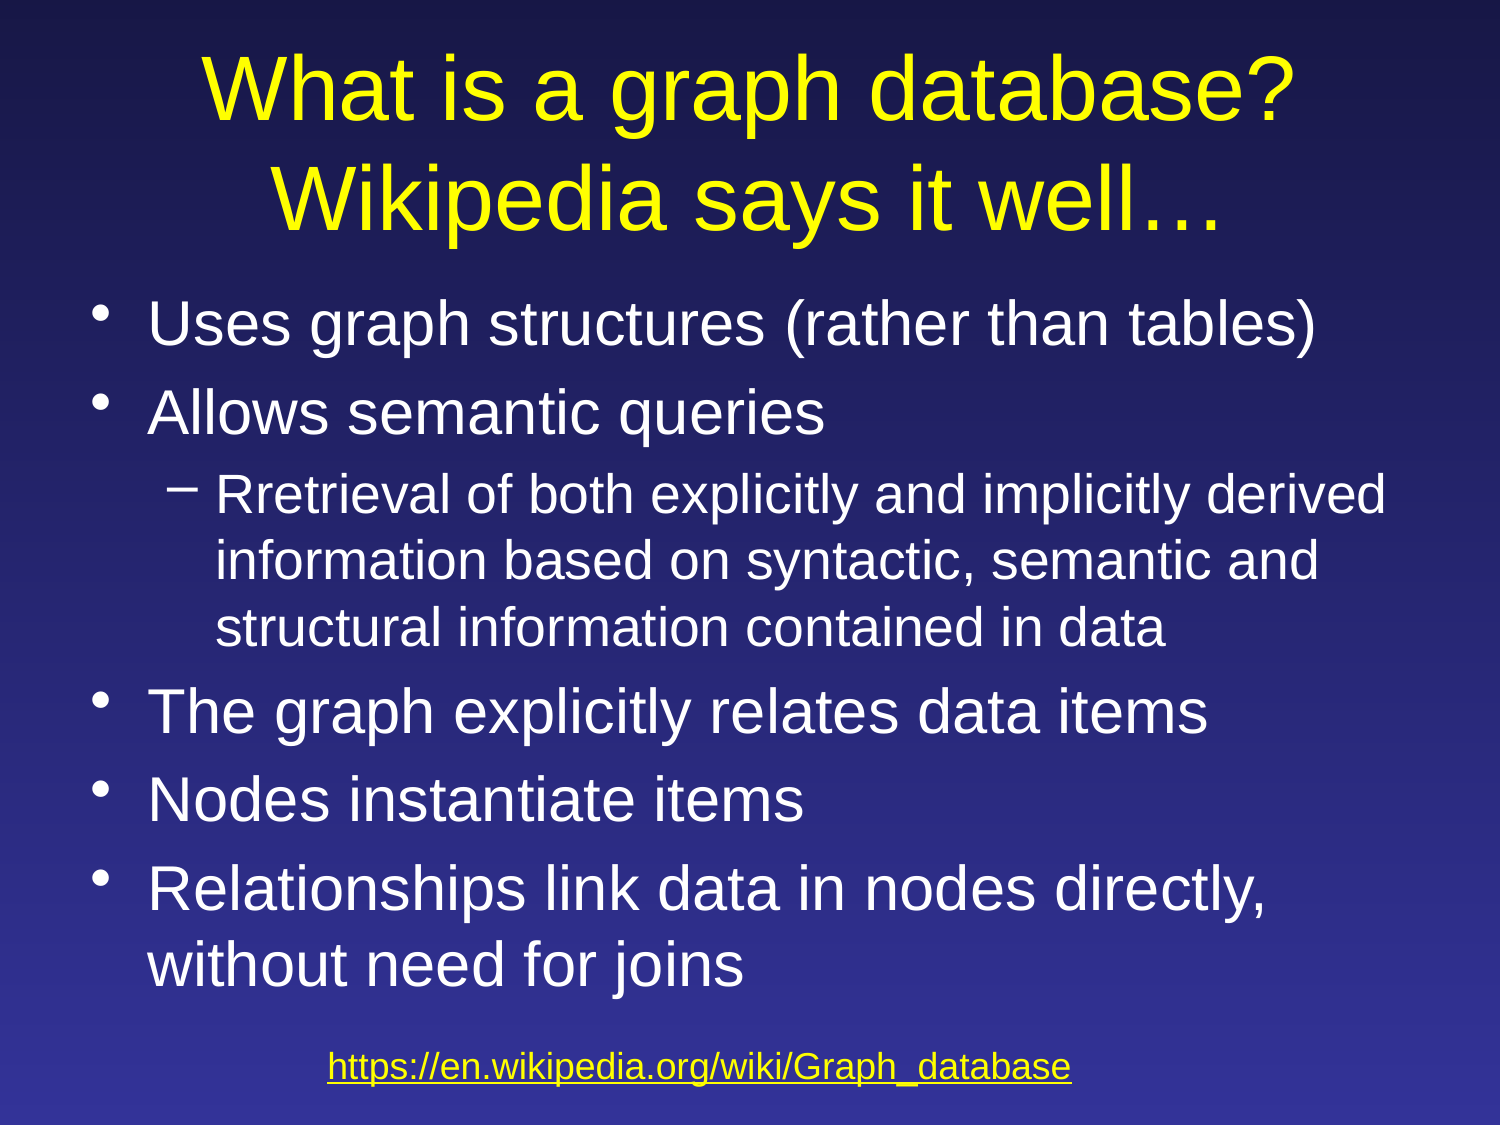

# What is a graph database? Wikipedia says it well…
Uses graph structures (rather than tables)
Allows semantic queries
Rretrieval of both explicitly and implicitly derived information based on syntactic, semantic and structural information contained in data
The graph explicitly relates data items
Nodes instantiate items
Relationships link data in nodes directly, without need for joins
https://en.wikipedia.org/wiki/Graph_database